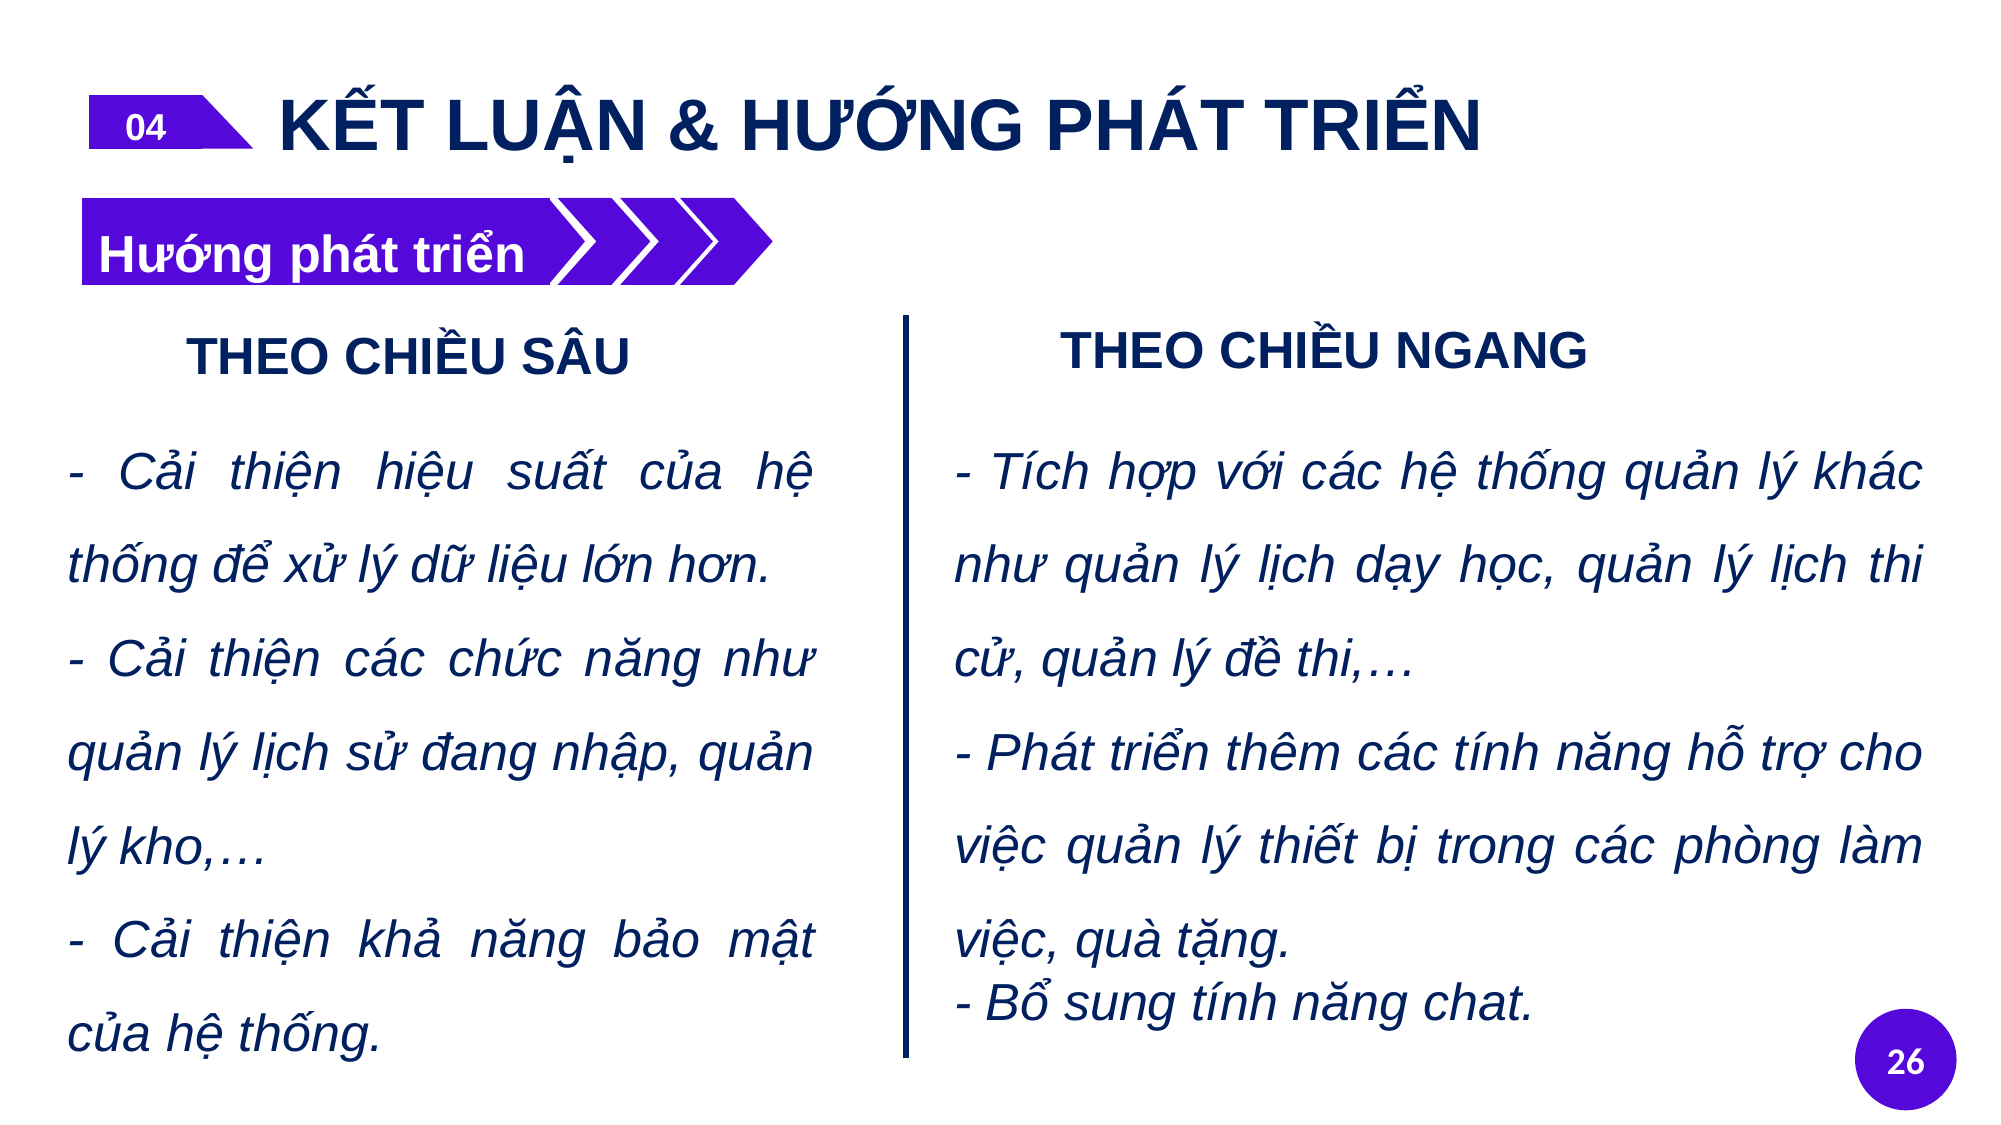

KẾT LUẬN & HƯỚNG PHÁT TRIỂN
04

Hướng phát triển

THEO CHIỀU NGANG
THEO CHIỀU SÂU
- Cải thiện hiệu suất của hệ thống để xử lý dữ liệu lớn hơn.
- Cải thiện các chức năng như quản lý lịch sử đang nhập, quản lý kho,…
- Cải thiện khả năng bảo mật của hệ thống.
- Tích hợp với các hệ thống quản lý khác như quản lý lịch dạy học, quản lý lịch thi cử, quản lý đề thi,…
- Phát triển thêm các tính năng hỗ trợ cho việc quản lý thiết bị trong các phòng làm việc, quà tặng.
- Bổ sung tính năng chat.
26